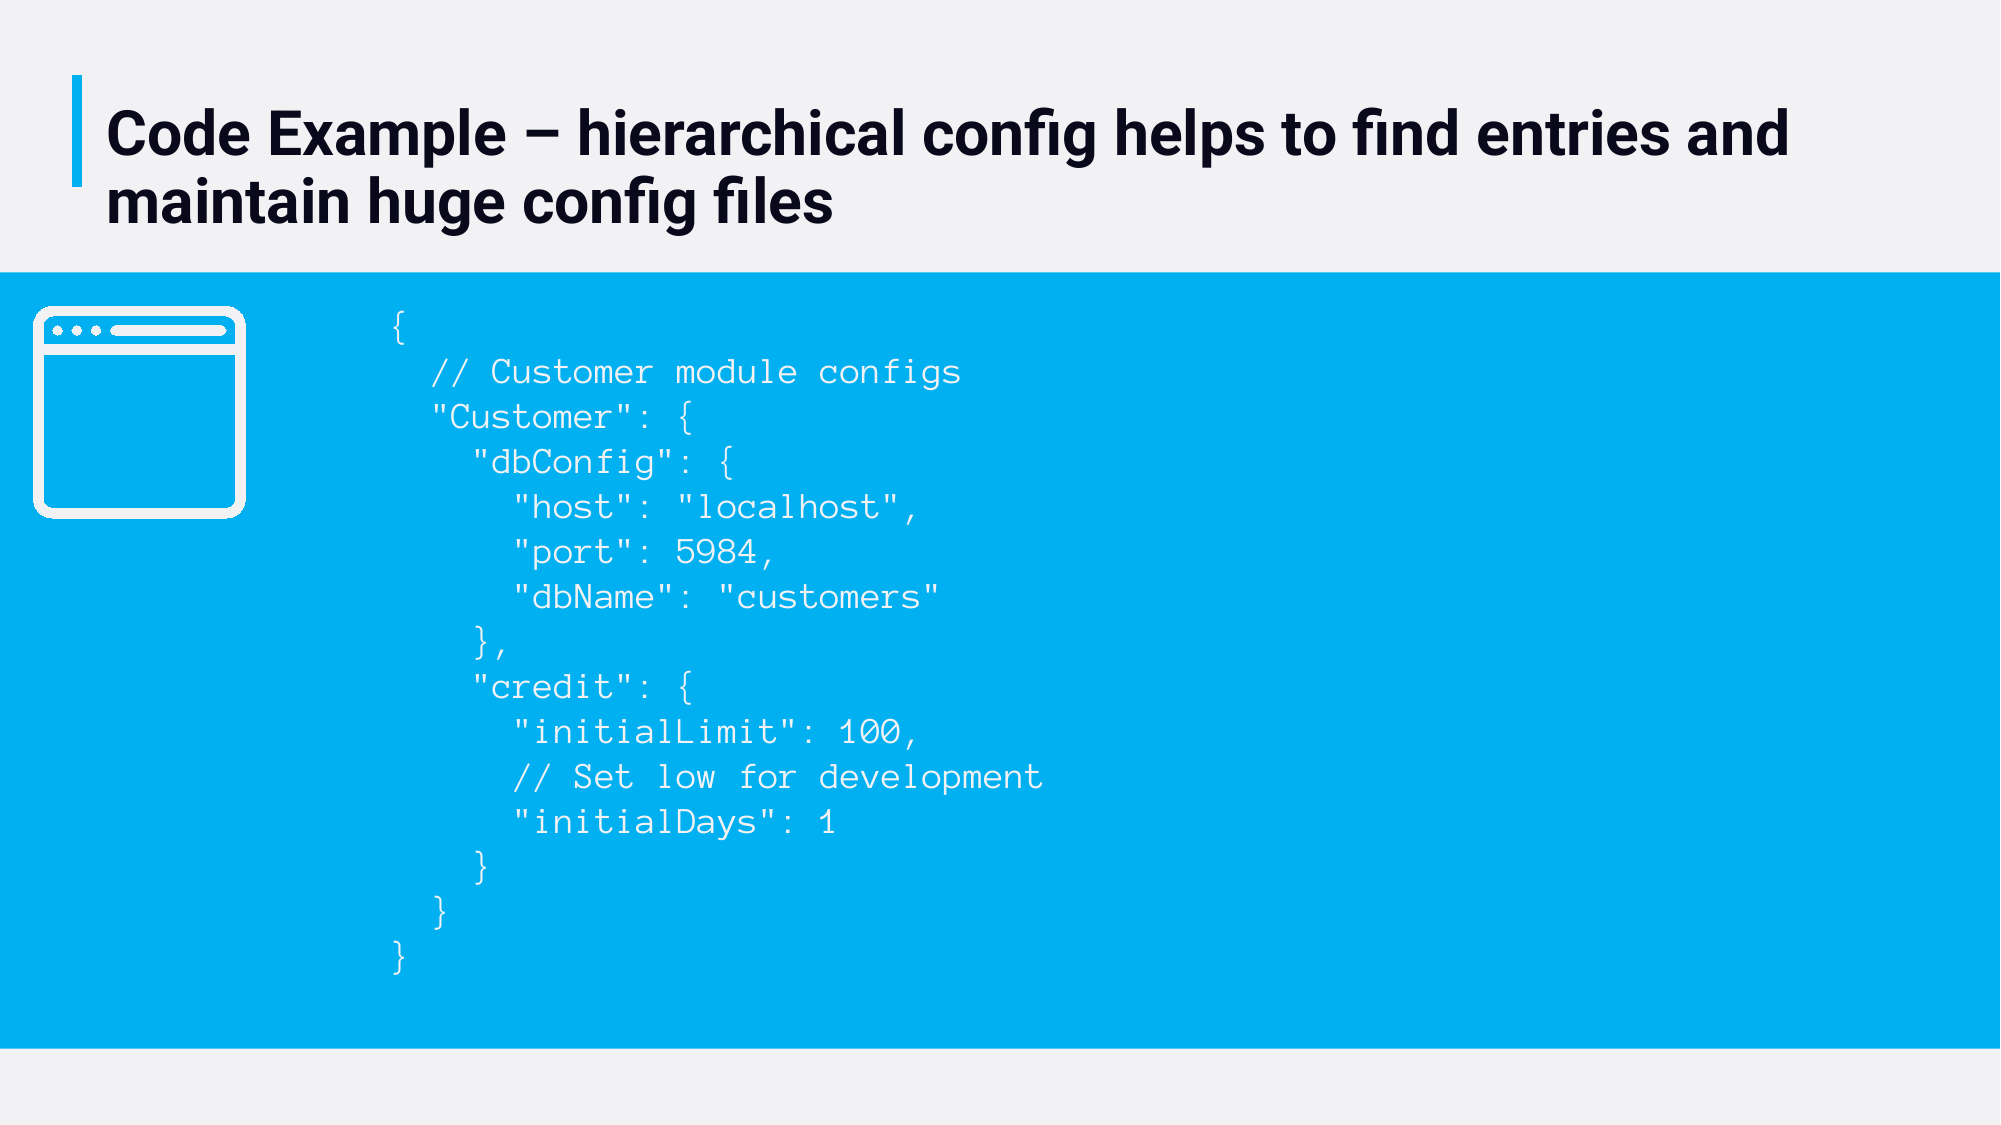

# Code Example – hierarchical config helps to find entries and maintain huge config files

{
  // Customer module configs
  "Customer": {
    "dbConfig": {
      "host": "localhost",
      "port": 5984,
      "dbName": "customers"
    },
    "credit": {
      "initialLimit": 100,
      // Set low for development
      "initialDays": 1
    }
  }
}